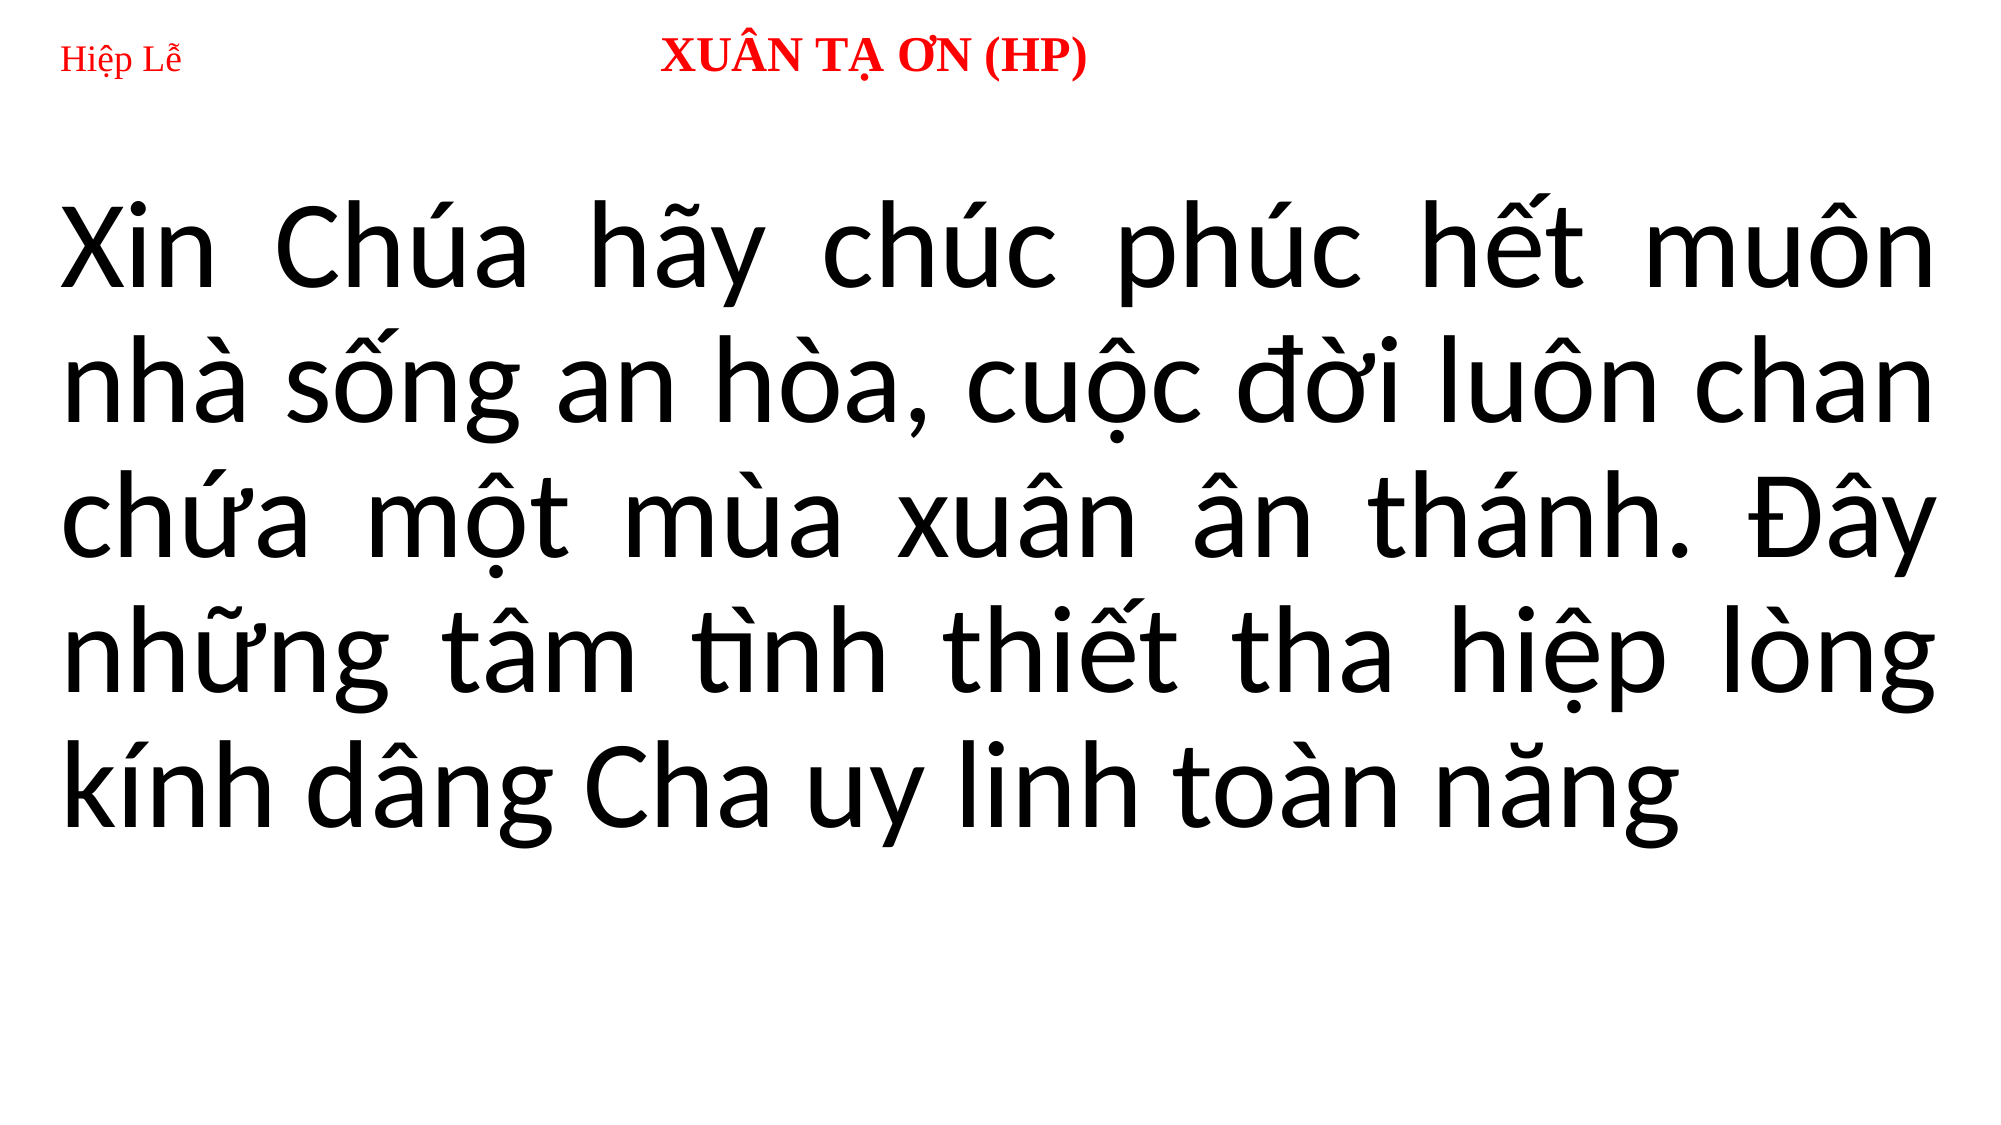

# Hiệp Lễ                                   	XUÂN TẠ ƠN (HP)
Xin Chúa hãy chúc phúc hết muôn nhà sống an hòa, cuộc đời luôn chan chứa một mùa xuân ân thánh. Đây những tâm tình thiết tha hiệp lòng kính dâng Cha uy linh toàn năng